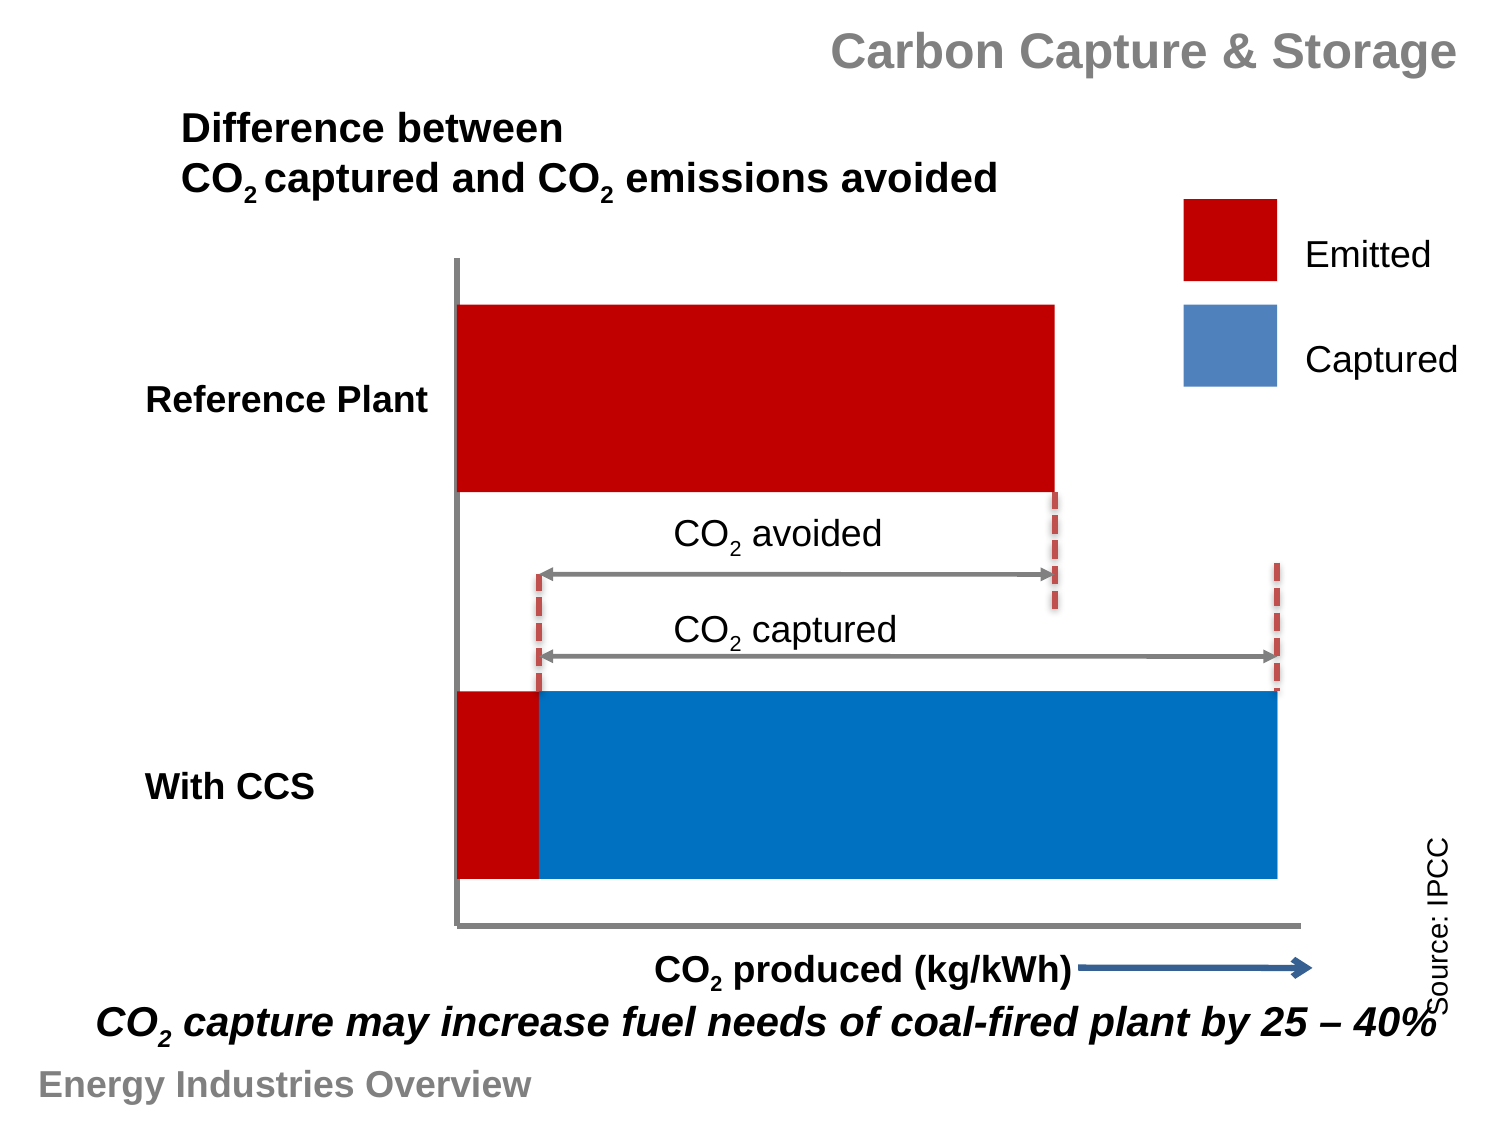

Carbon Capture & Storage
Difference between
CO2 captured and CO2 emissions avoided

Emitted

Captured
Reference Plant
CO2 avoided
CO2 captured

With CCS
Source: IPCC
CO2 produced (kg/kWh)
CO2 capture may increase fuel needs of coal-fired plant by 25 – 40%
Energy Industries Overview